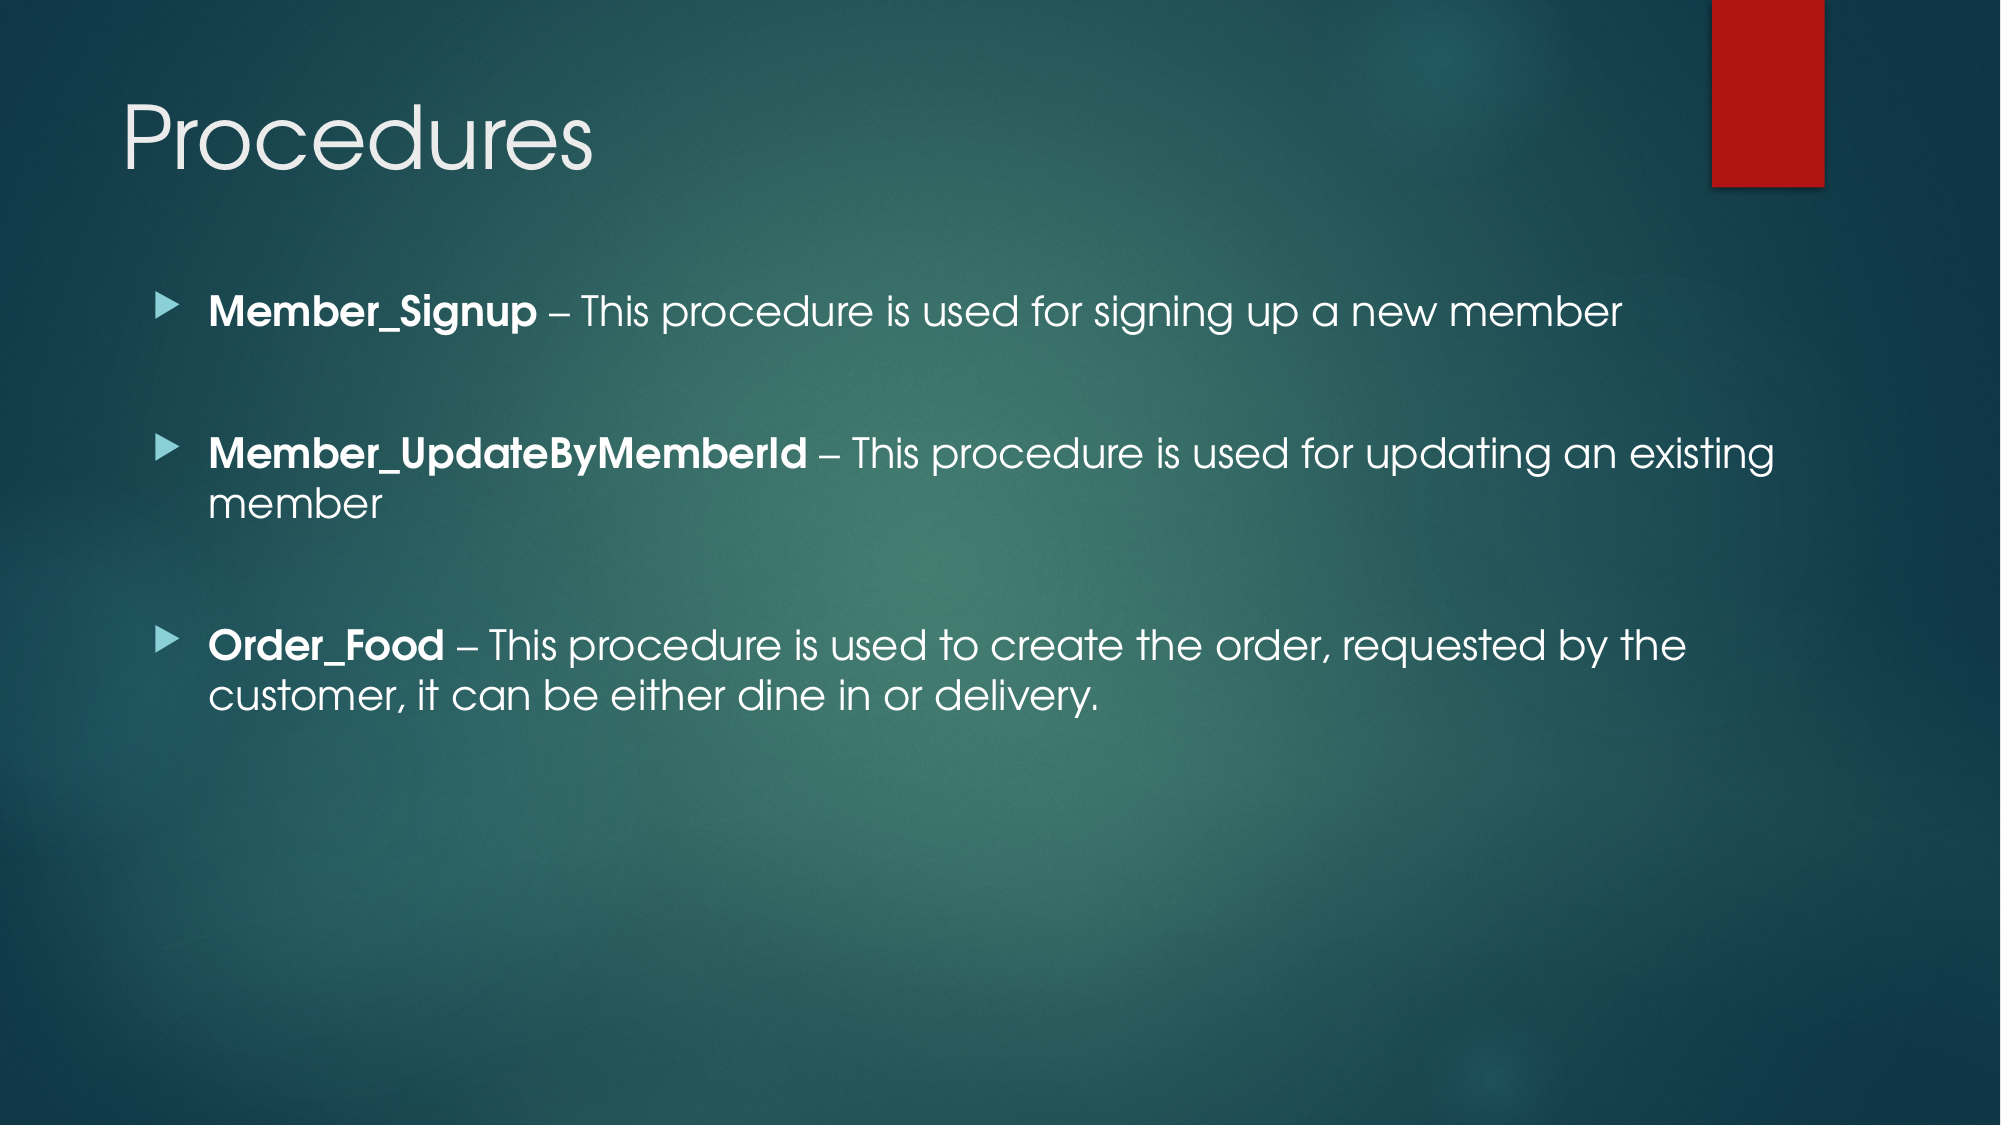

# Procedures
Member_Signup – This procedure is used for signing up a new member

Member_UpdateByMemberId – This procedure is used for updating an existing member

Order_Food – This procedure is used to create the order, requested by the customer, it can be either dine in or delivery.